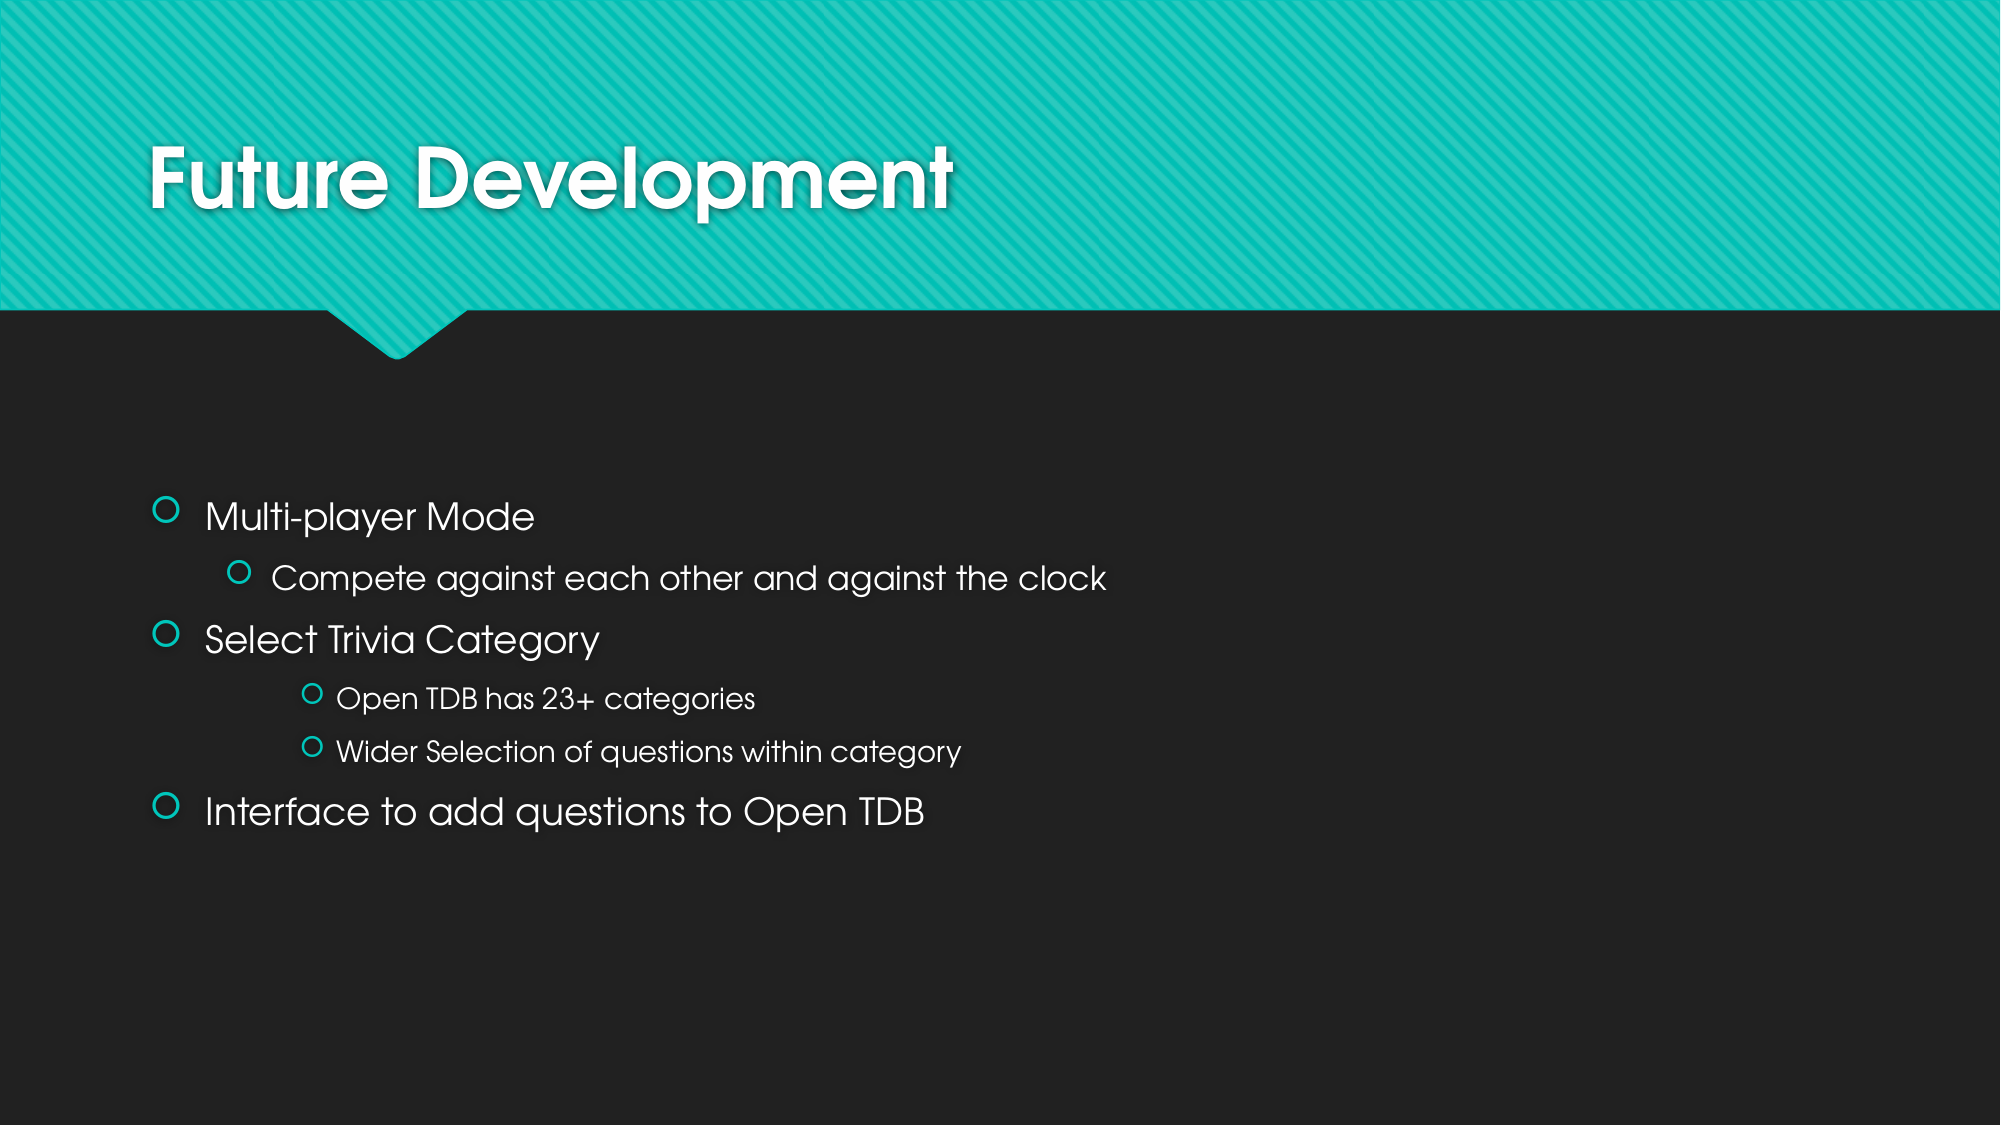

# Future Development
Multi-player Mode
Compete against each other and against the clock
Select Trivia Category
Open TDB has 23+ categories
Wider Selection of questions within category
Interface to add questions to Open TDB